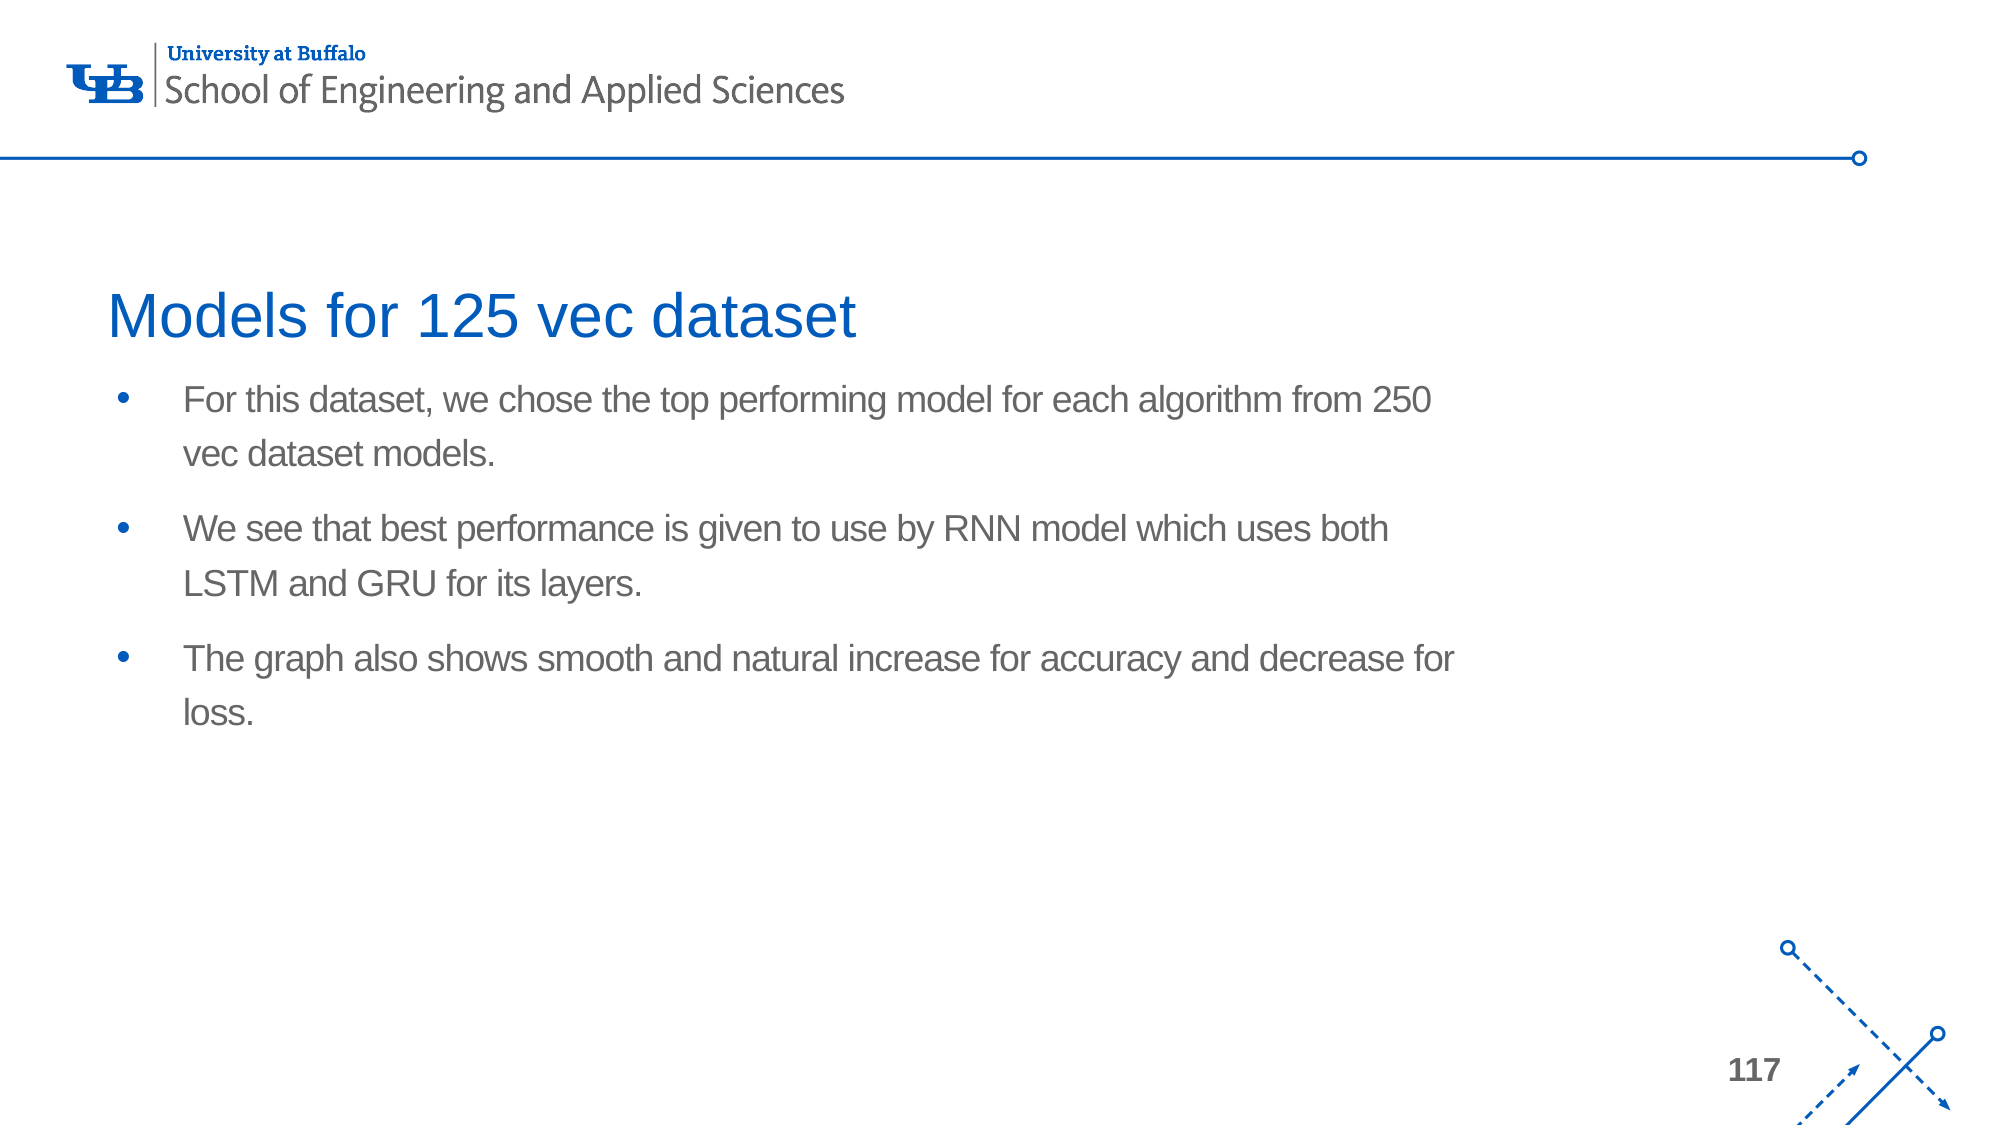

# Models for 125 vec dataset
For this dataset, we chose the top performing model for each algorithm from 250 vec dataset models.
We see that best performance is given to use by RNN model which uses both LSTM and GRU for its layers.
The graph also shows smooth and natural increase for accuracy and decrease for loss.